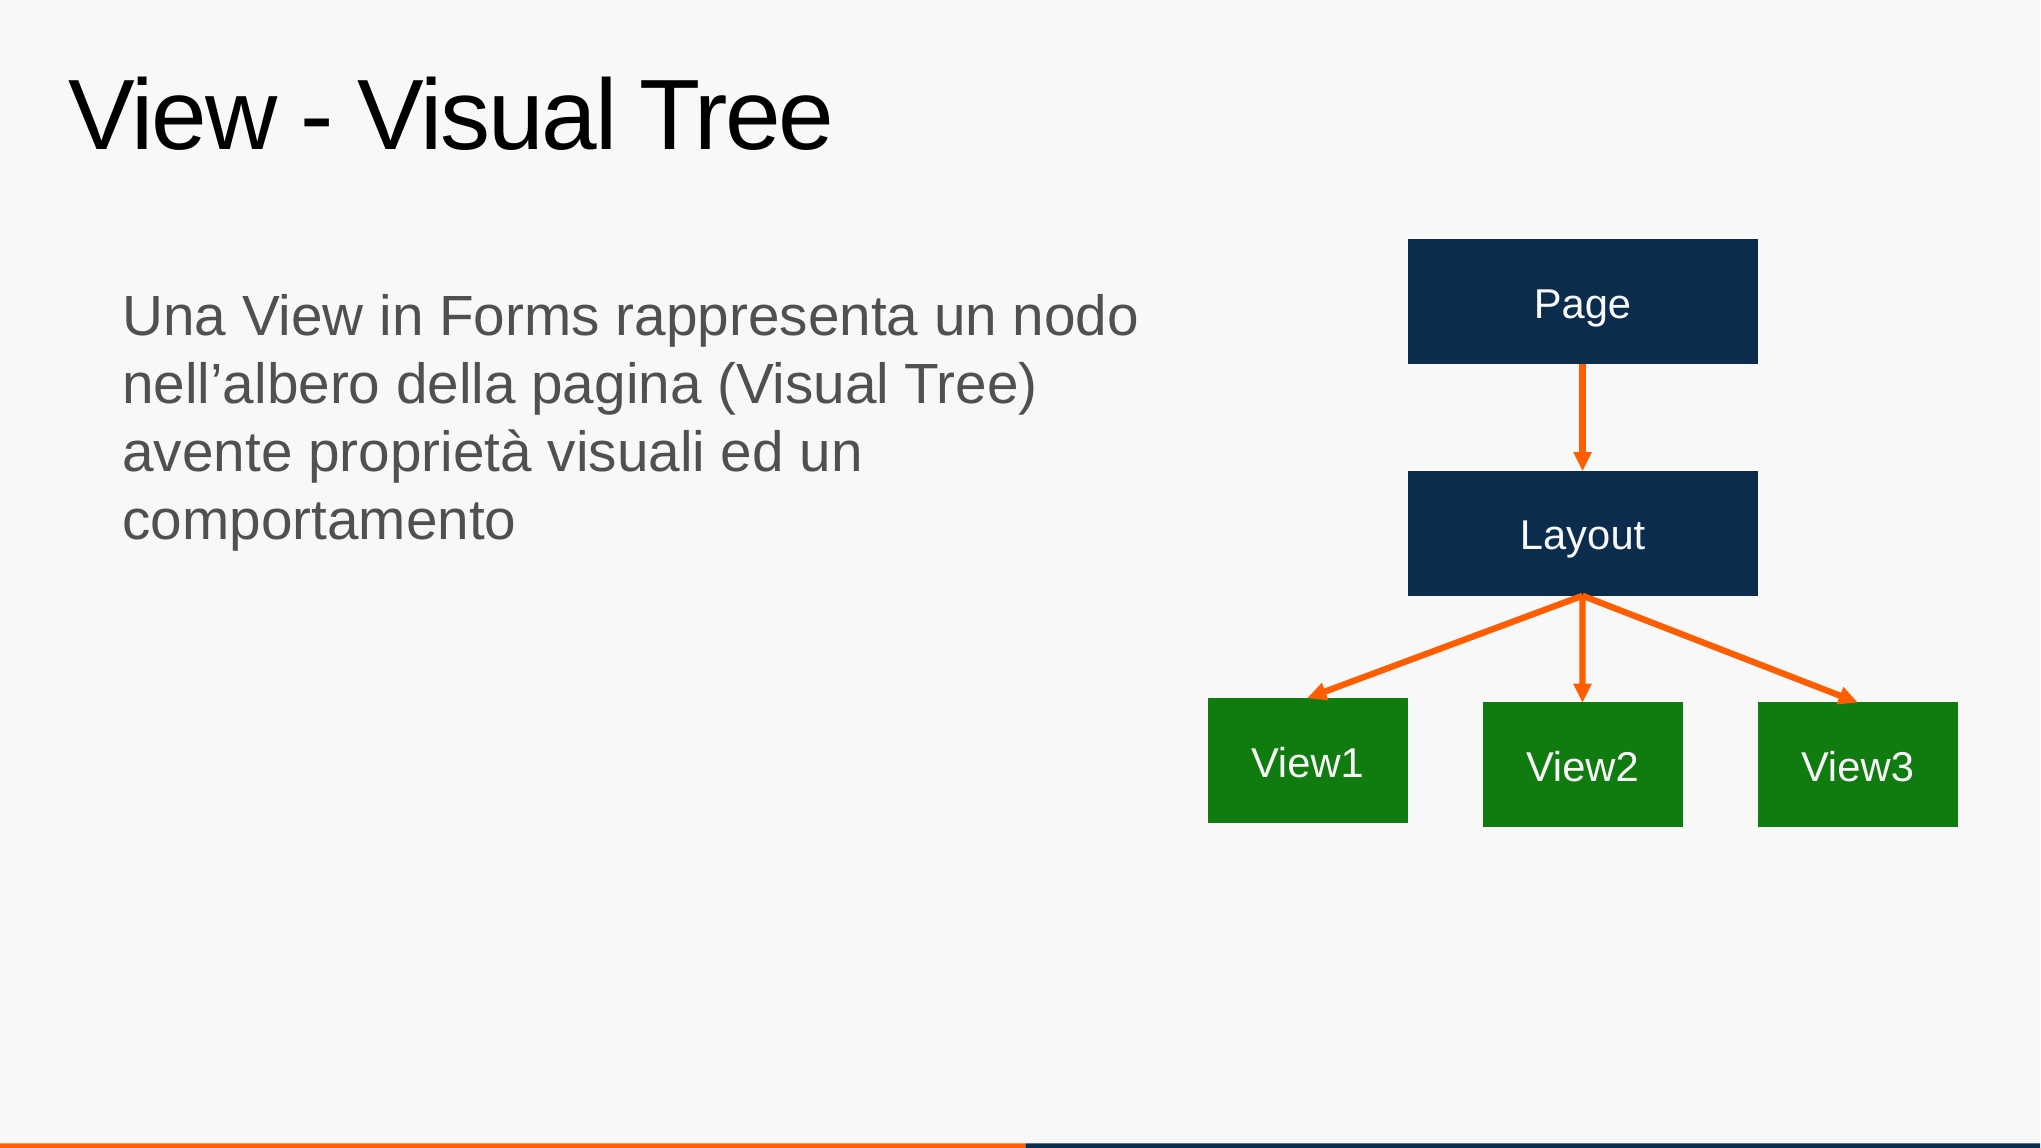

# View - Visual Tree
Page
Una View in Forms rappresenta un nodo nell’albero della pagina (Visual Tree) avente proprietà visuali ed un comportamento
Layout
View1
View2
View3